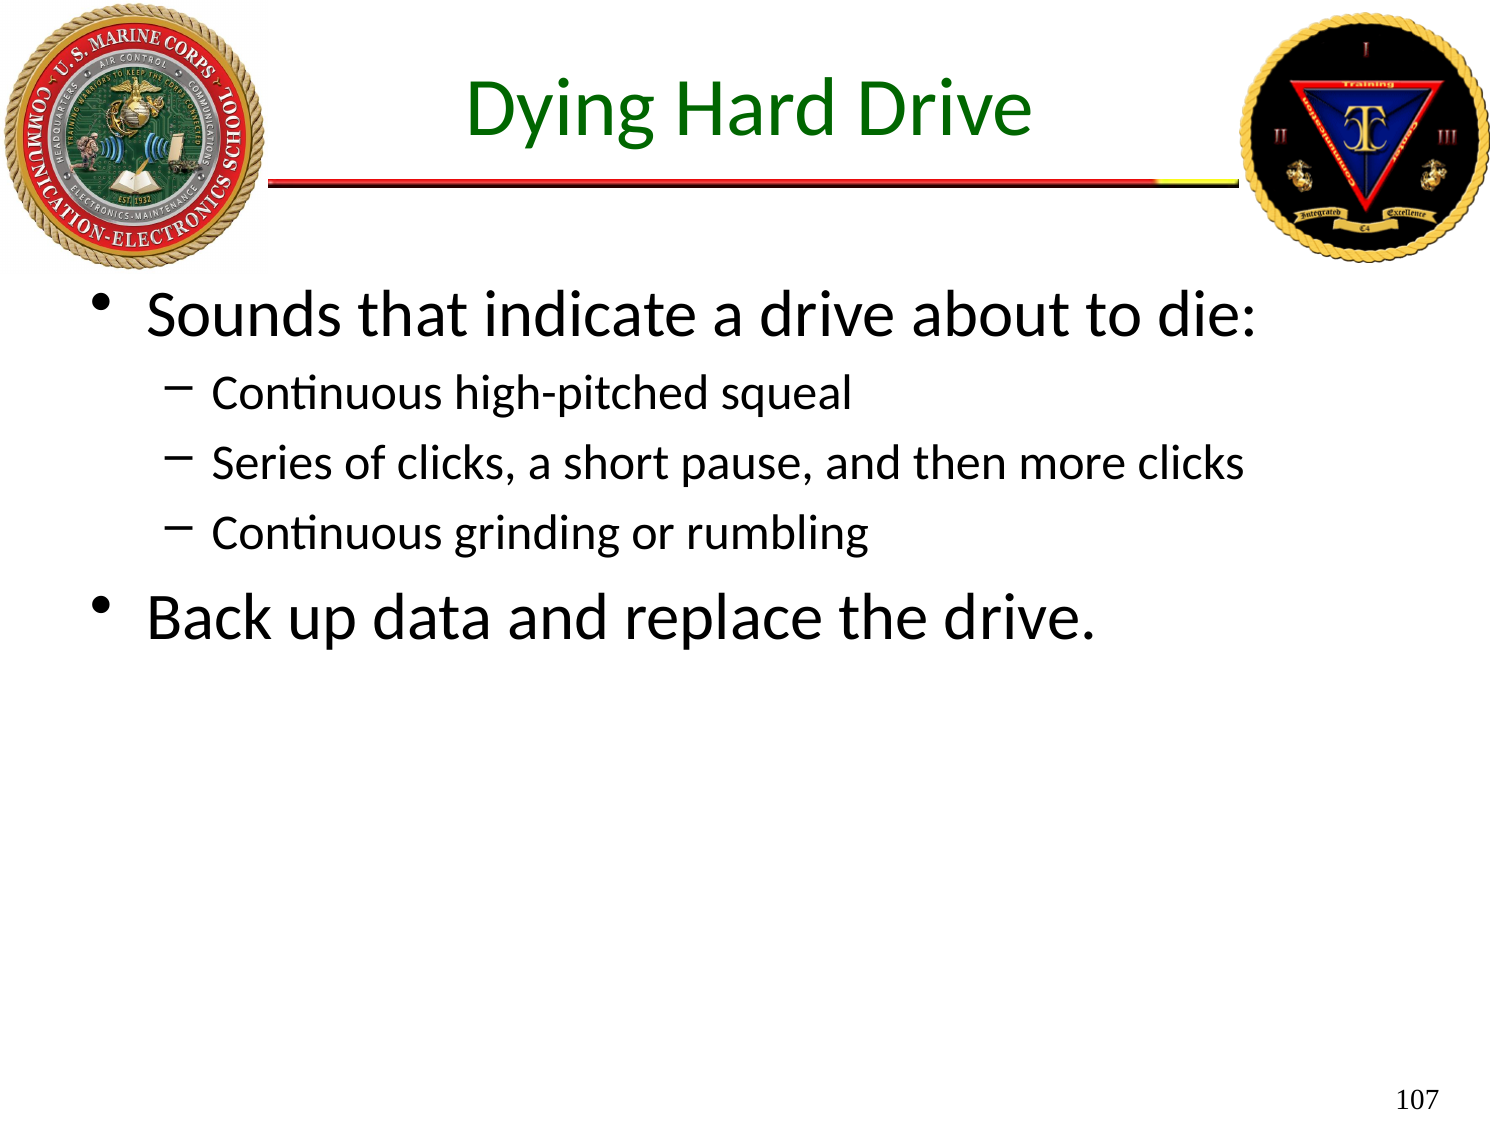

# Dying Hard Drive
Sounds that indicate a drive about to die:
Continuous high-pitched squeal
Series of clicks, a short pause, and then more clicks
Continuous grinding or rumbling
Back up data and replace the drive.